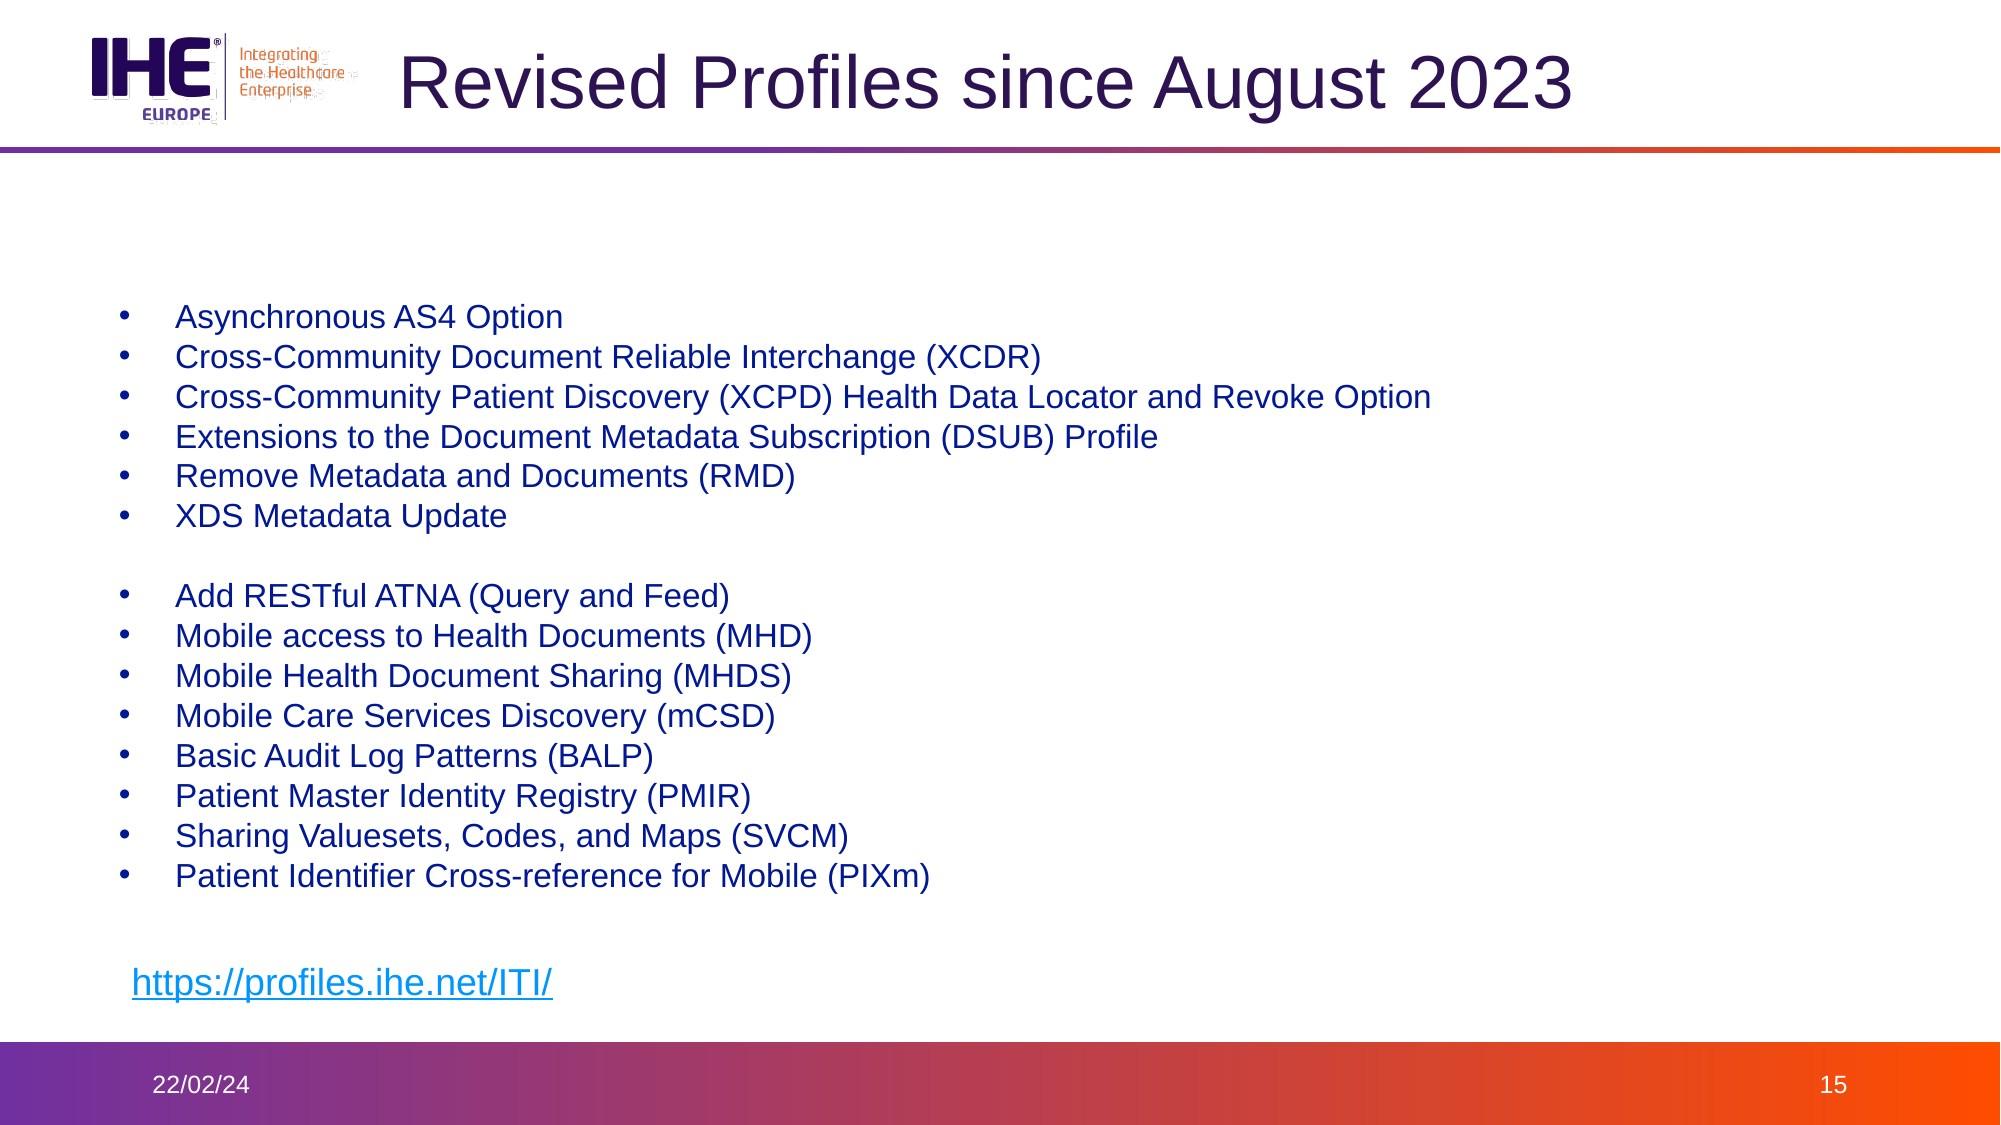

# Revised Profiles since August 2023

Asynchronous AS4 Option
Cross-Community Document Reliable Interchange (XCDR)
Cross-Community Patient Discovery (XCPD) Health Data Locator and Revoke Option
Extensions to the Document Metadata Subscription (DSUB) Profile
Remove Metadata and Documents (RMD)
XDS Metadata Update

Add RESTful ATNA (Query and Feed)
Mobile access to Health Documents (MHD)
Mobile Health Document Sharing (MHDS)
Mobile Care Services Discovery (mCSD)
Basic Audit Log Patterns (BALP)
Patient Master Identity Registry (PMIR)
Sharing Valuesets, Codes, and Maps (SVCM)
Patient Identifier Cross-reference for Mobile (PIXm)
https://profiles.ihe.net/ITI/
22/02/24
15